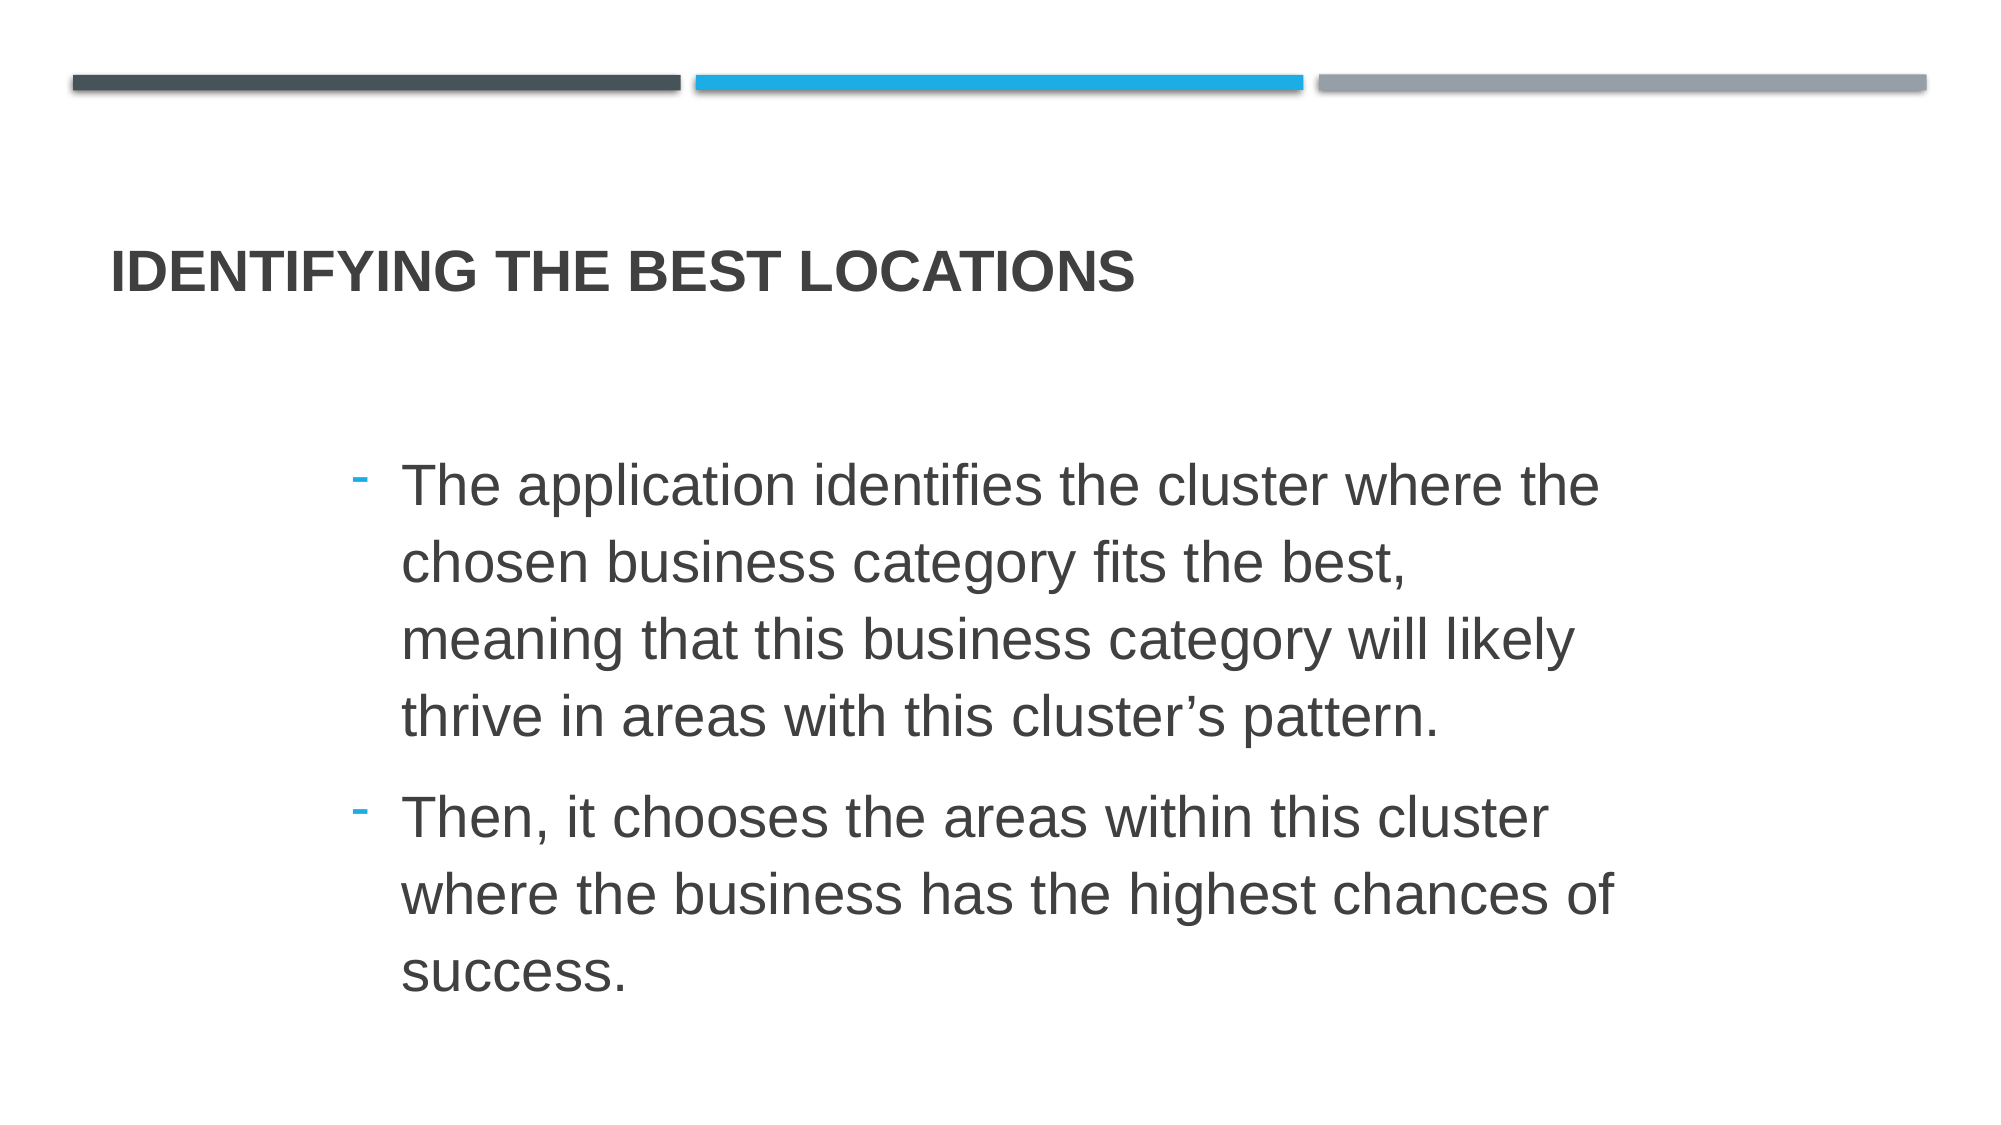

# Identifying the best locations
The application identifies the cluster where the chosen business category fits the best, meaning that this business category will likely thrive in areas with this cluster’s pattern.
Then, it chooses the areas within this cluster where the business has the highest chances of success.